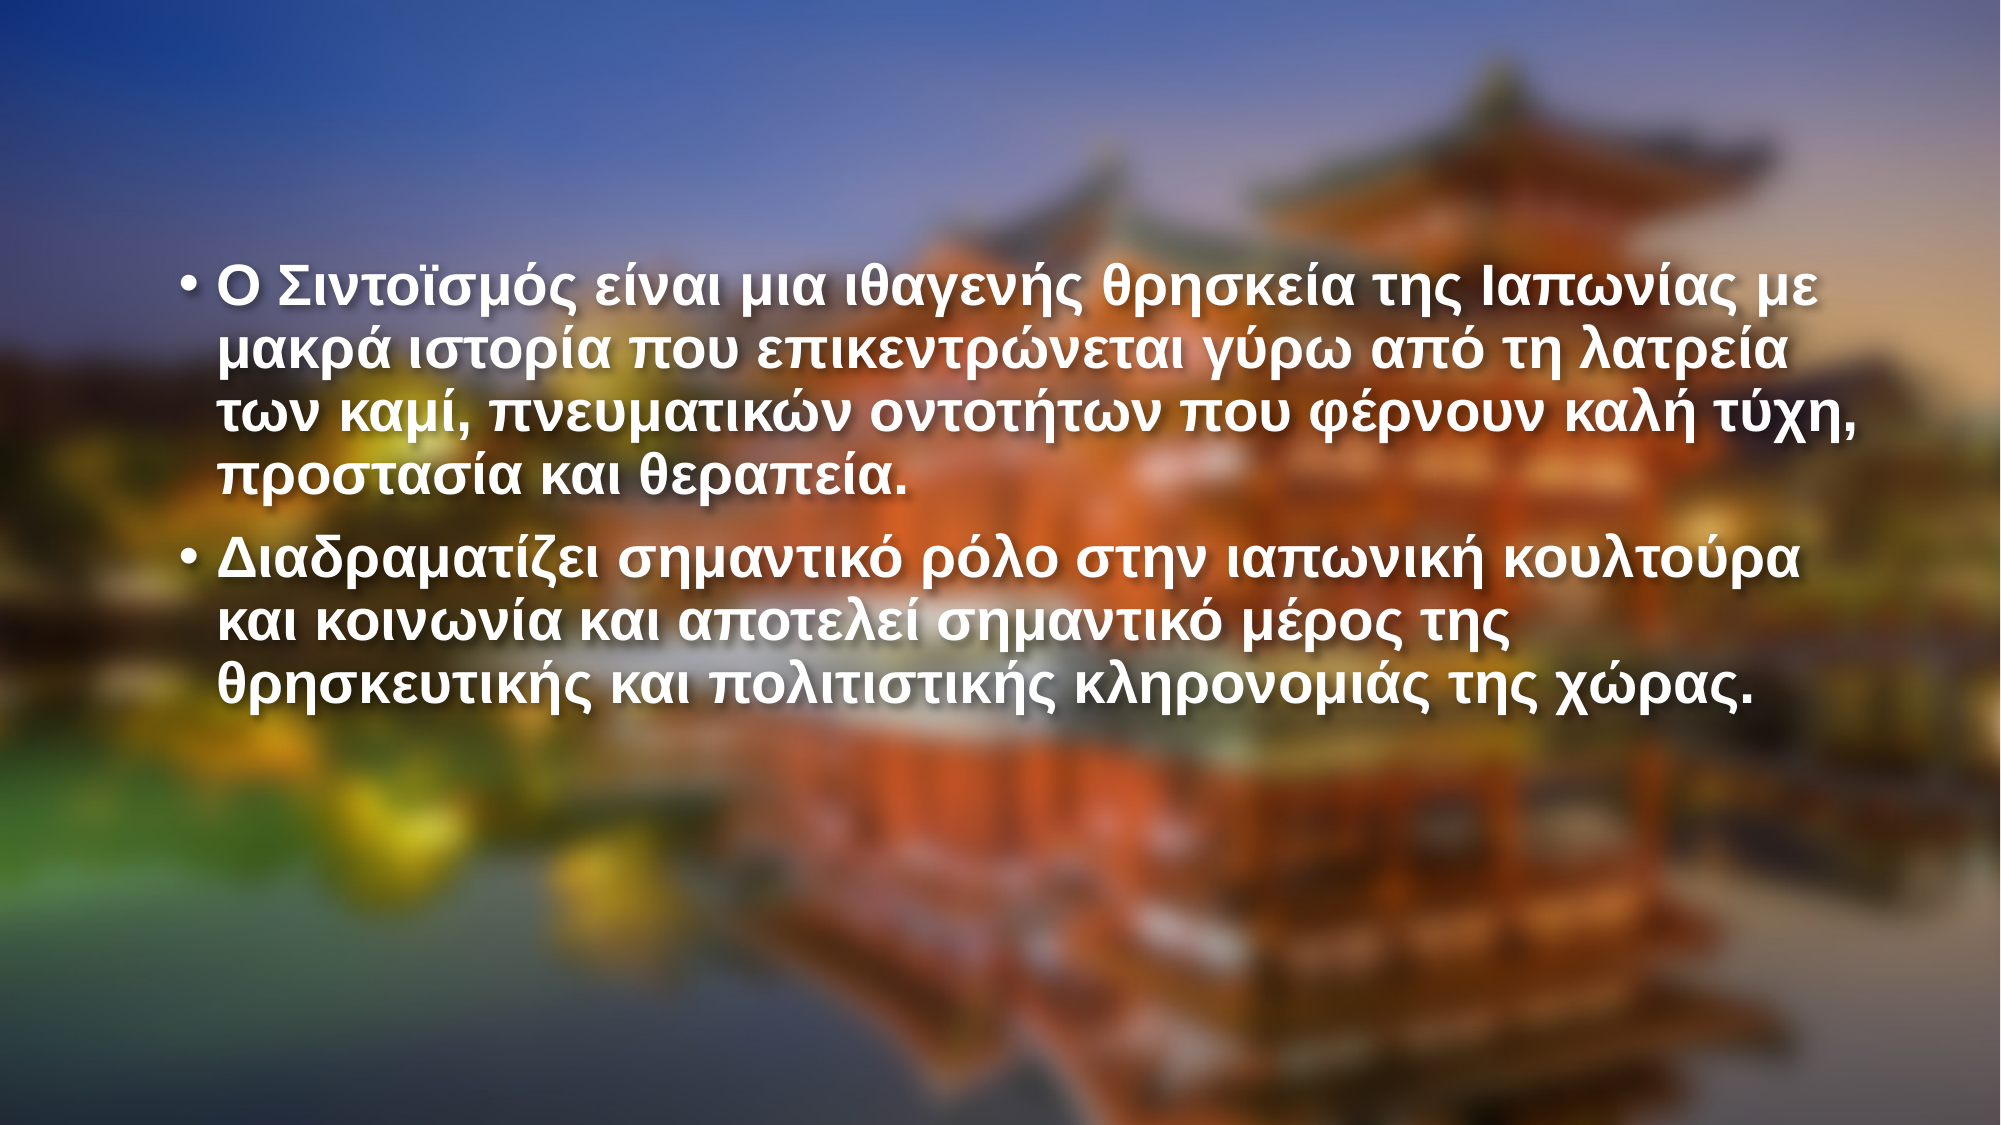

#
Ο Σιντοϊσμός είναι μια ιθαγενής θρησκεία της Ιαπωνίας με μακρά ιστορία που επικεντρώνεται γύρω από τη λατρεία των καμί, πνευματικών οντοτήτων που φέρνουν καλή τύχη, προστασία και θεραπεία.
Διαδραματίζει σημαντικό ρόλο στην ιαπωνική κουλτούρα και κοινωνία και αποτελεί σημαντικό μέρος της θρησκευτικής και πολιτιστικής κληρονομιάς της χώρας.